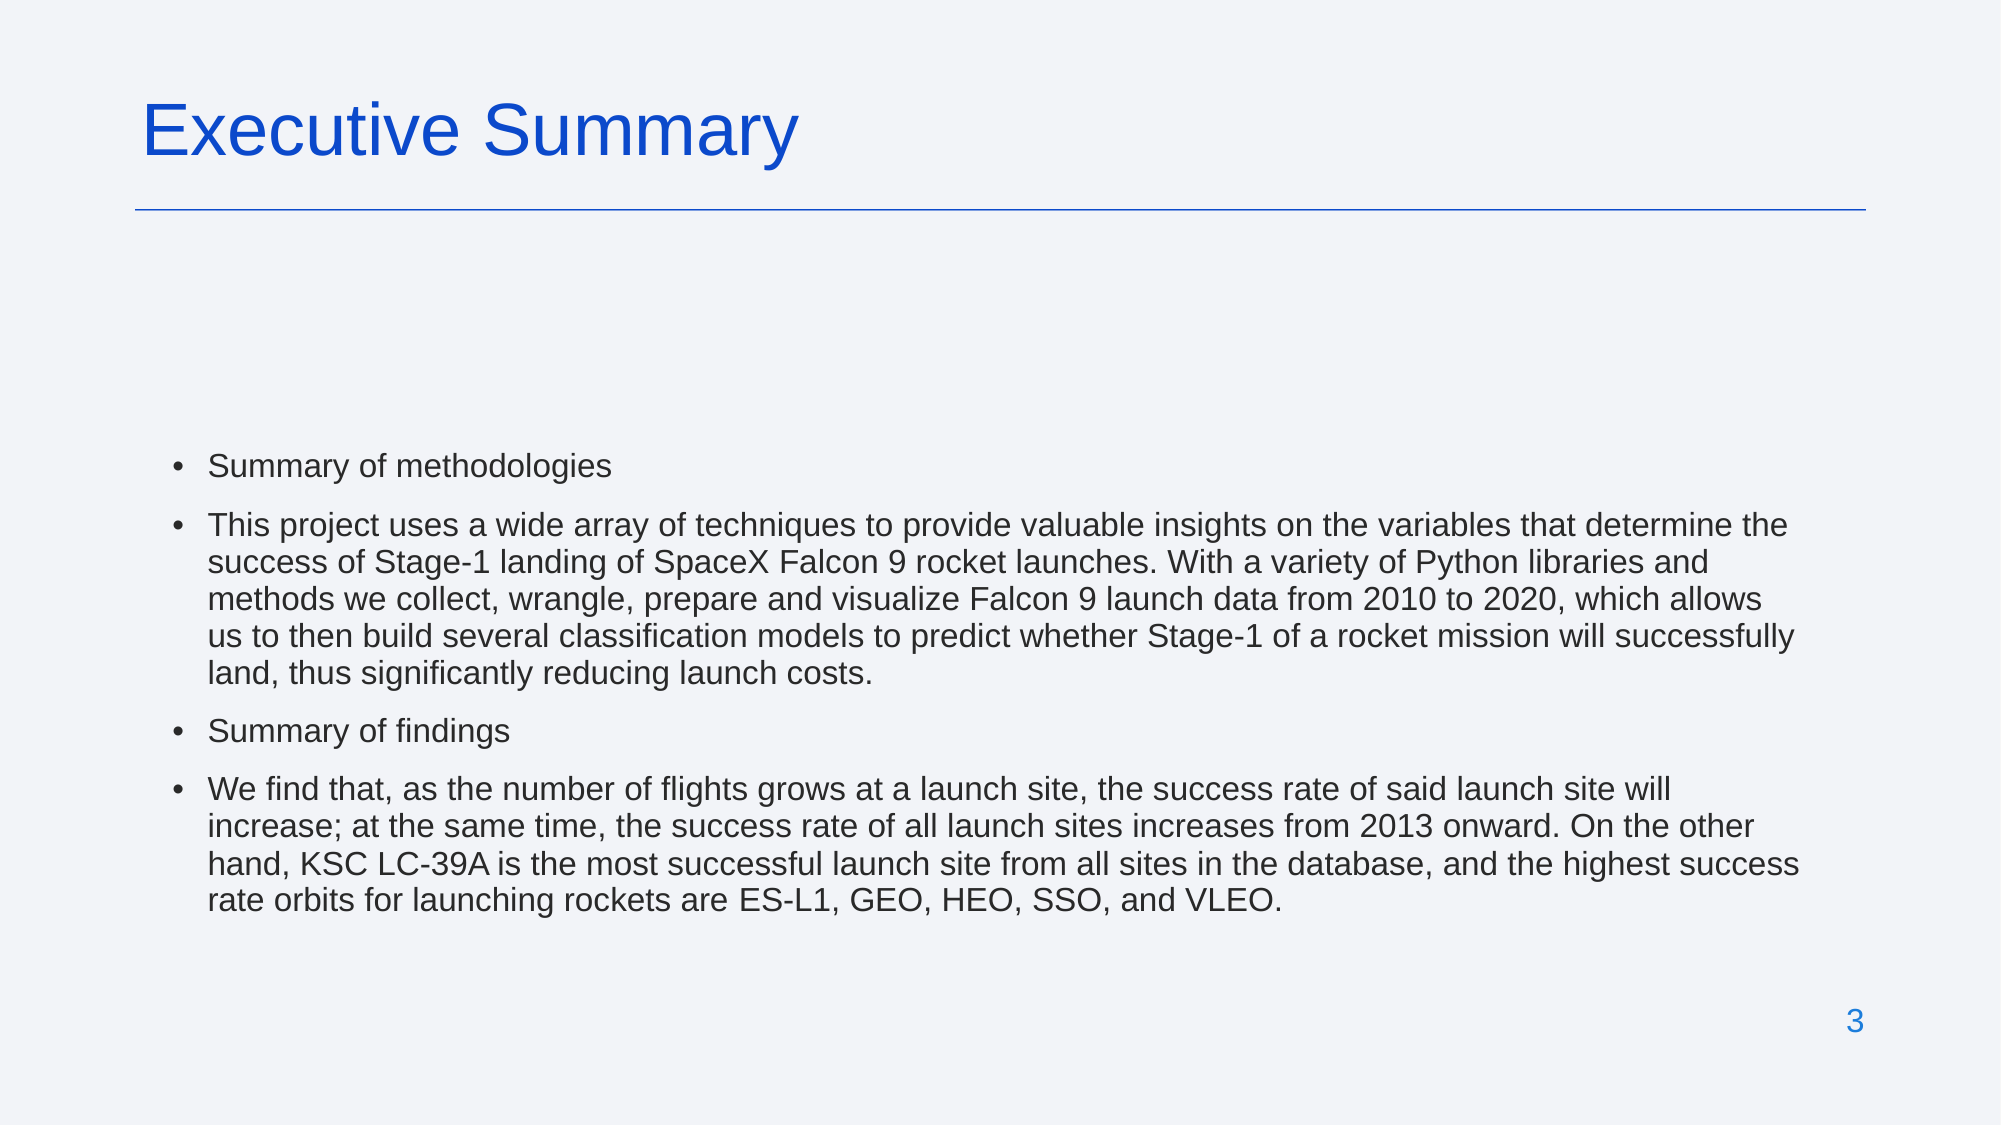

Executive Summary
Summary of methodologies
This project uses a wide array of techniques to provide valuable insights on the variables that determine the success of Stage-1 landing of SpaceX Falcon 9 rocket launches. With a variety of Python libraries and methods we collect, wrangle, prepare and visualize Falcon 9 launch data from 2010 to 2020, which allows us to then build several classification models to predict whether Stage-1 of a rocket mission will successfully land, thus significantly reducing launch costs.
Summary of findings
We find that, as the number of flights grows at a launch site, the success rate of said launch site will increase; at the same time, the success rate of all launch sites increases from 2013 onward. On the other hand, KSC LC-39A is the most successful launch site from all sites in the database, and the highest success rate orbits for launching rockets are ES-L1, GEO, HEO, SSO, and VLEO.
3